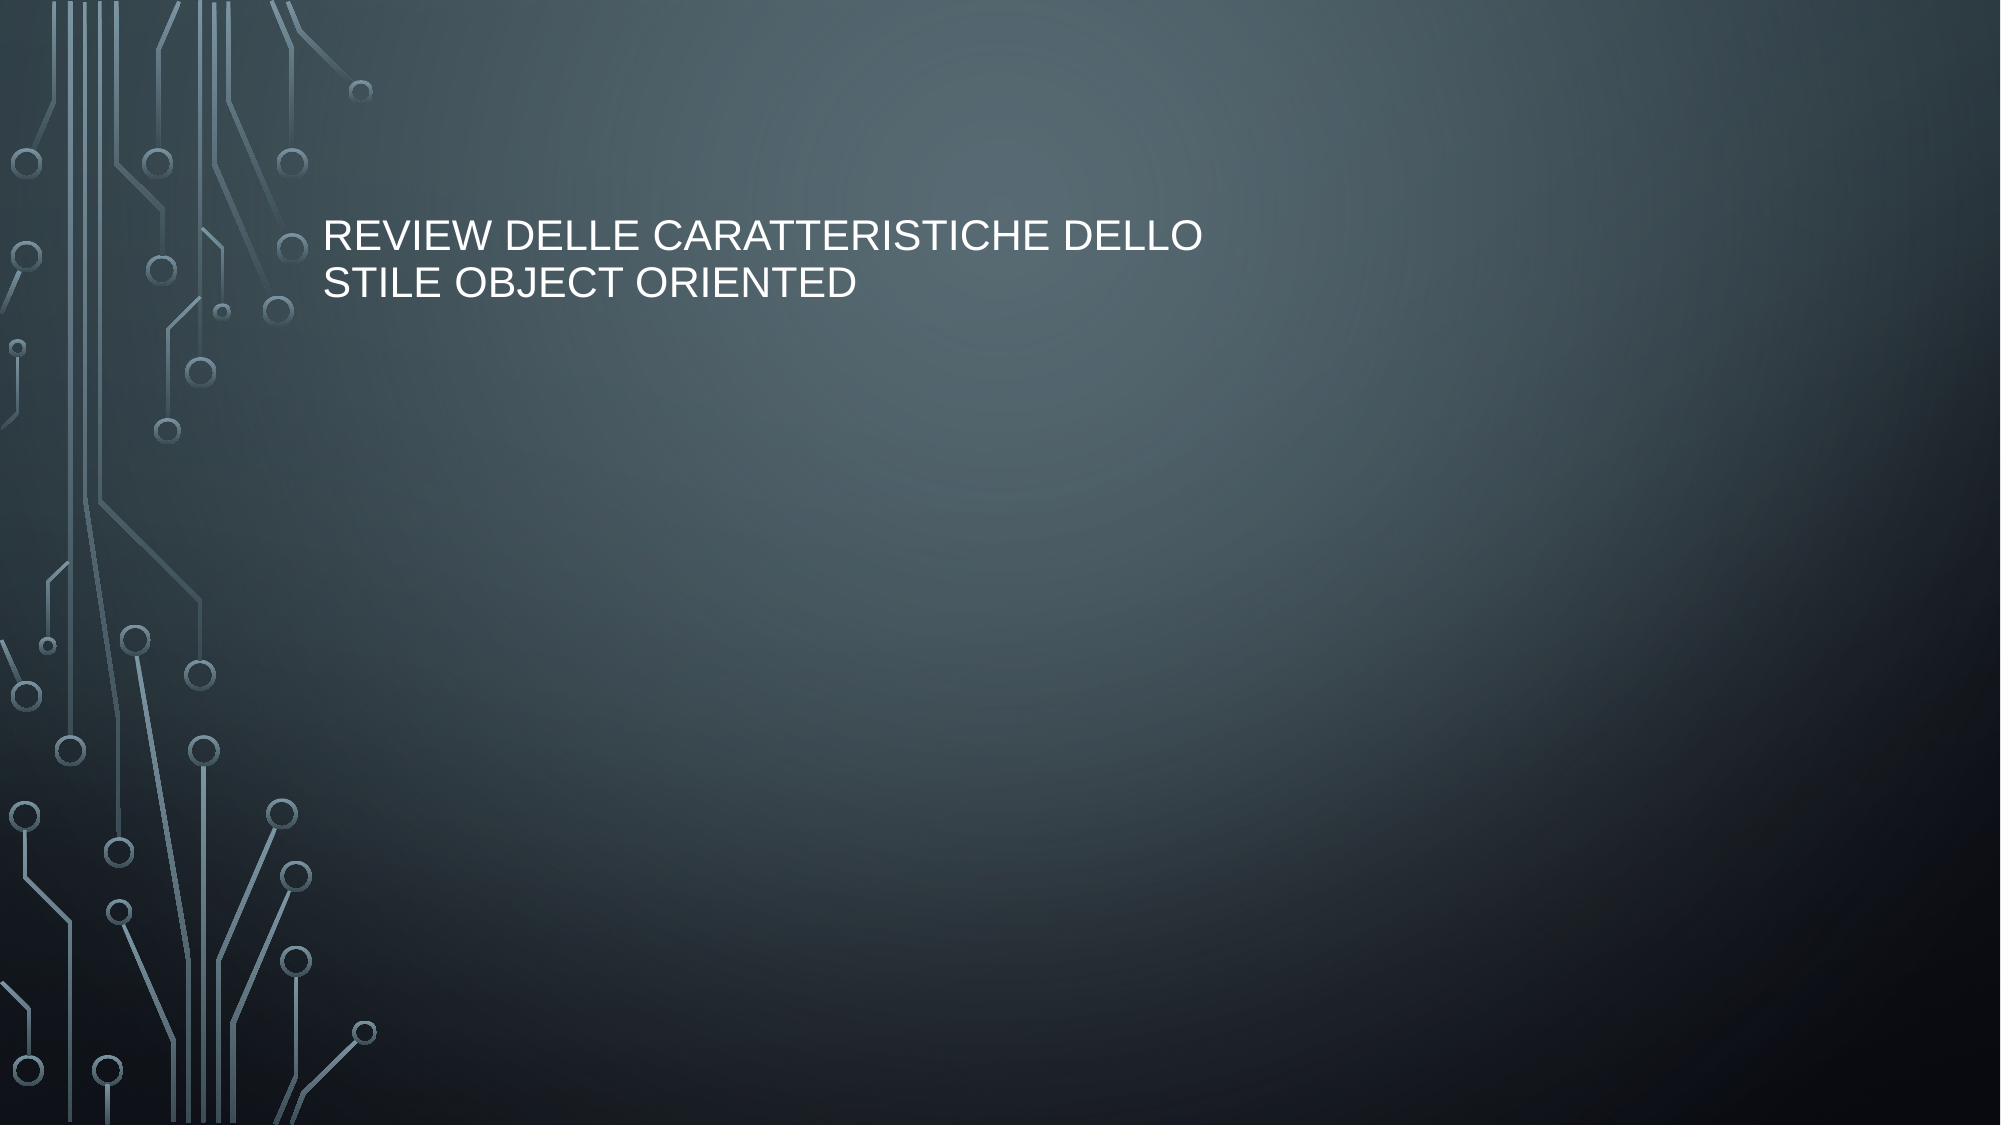

# Review delle caratteristiche dello stile object oriented